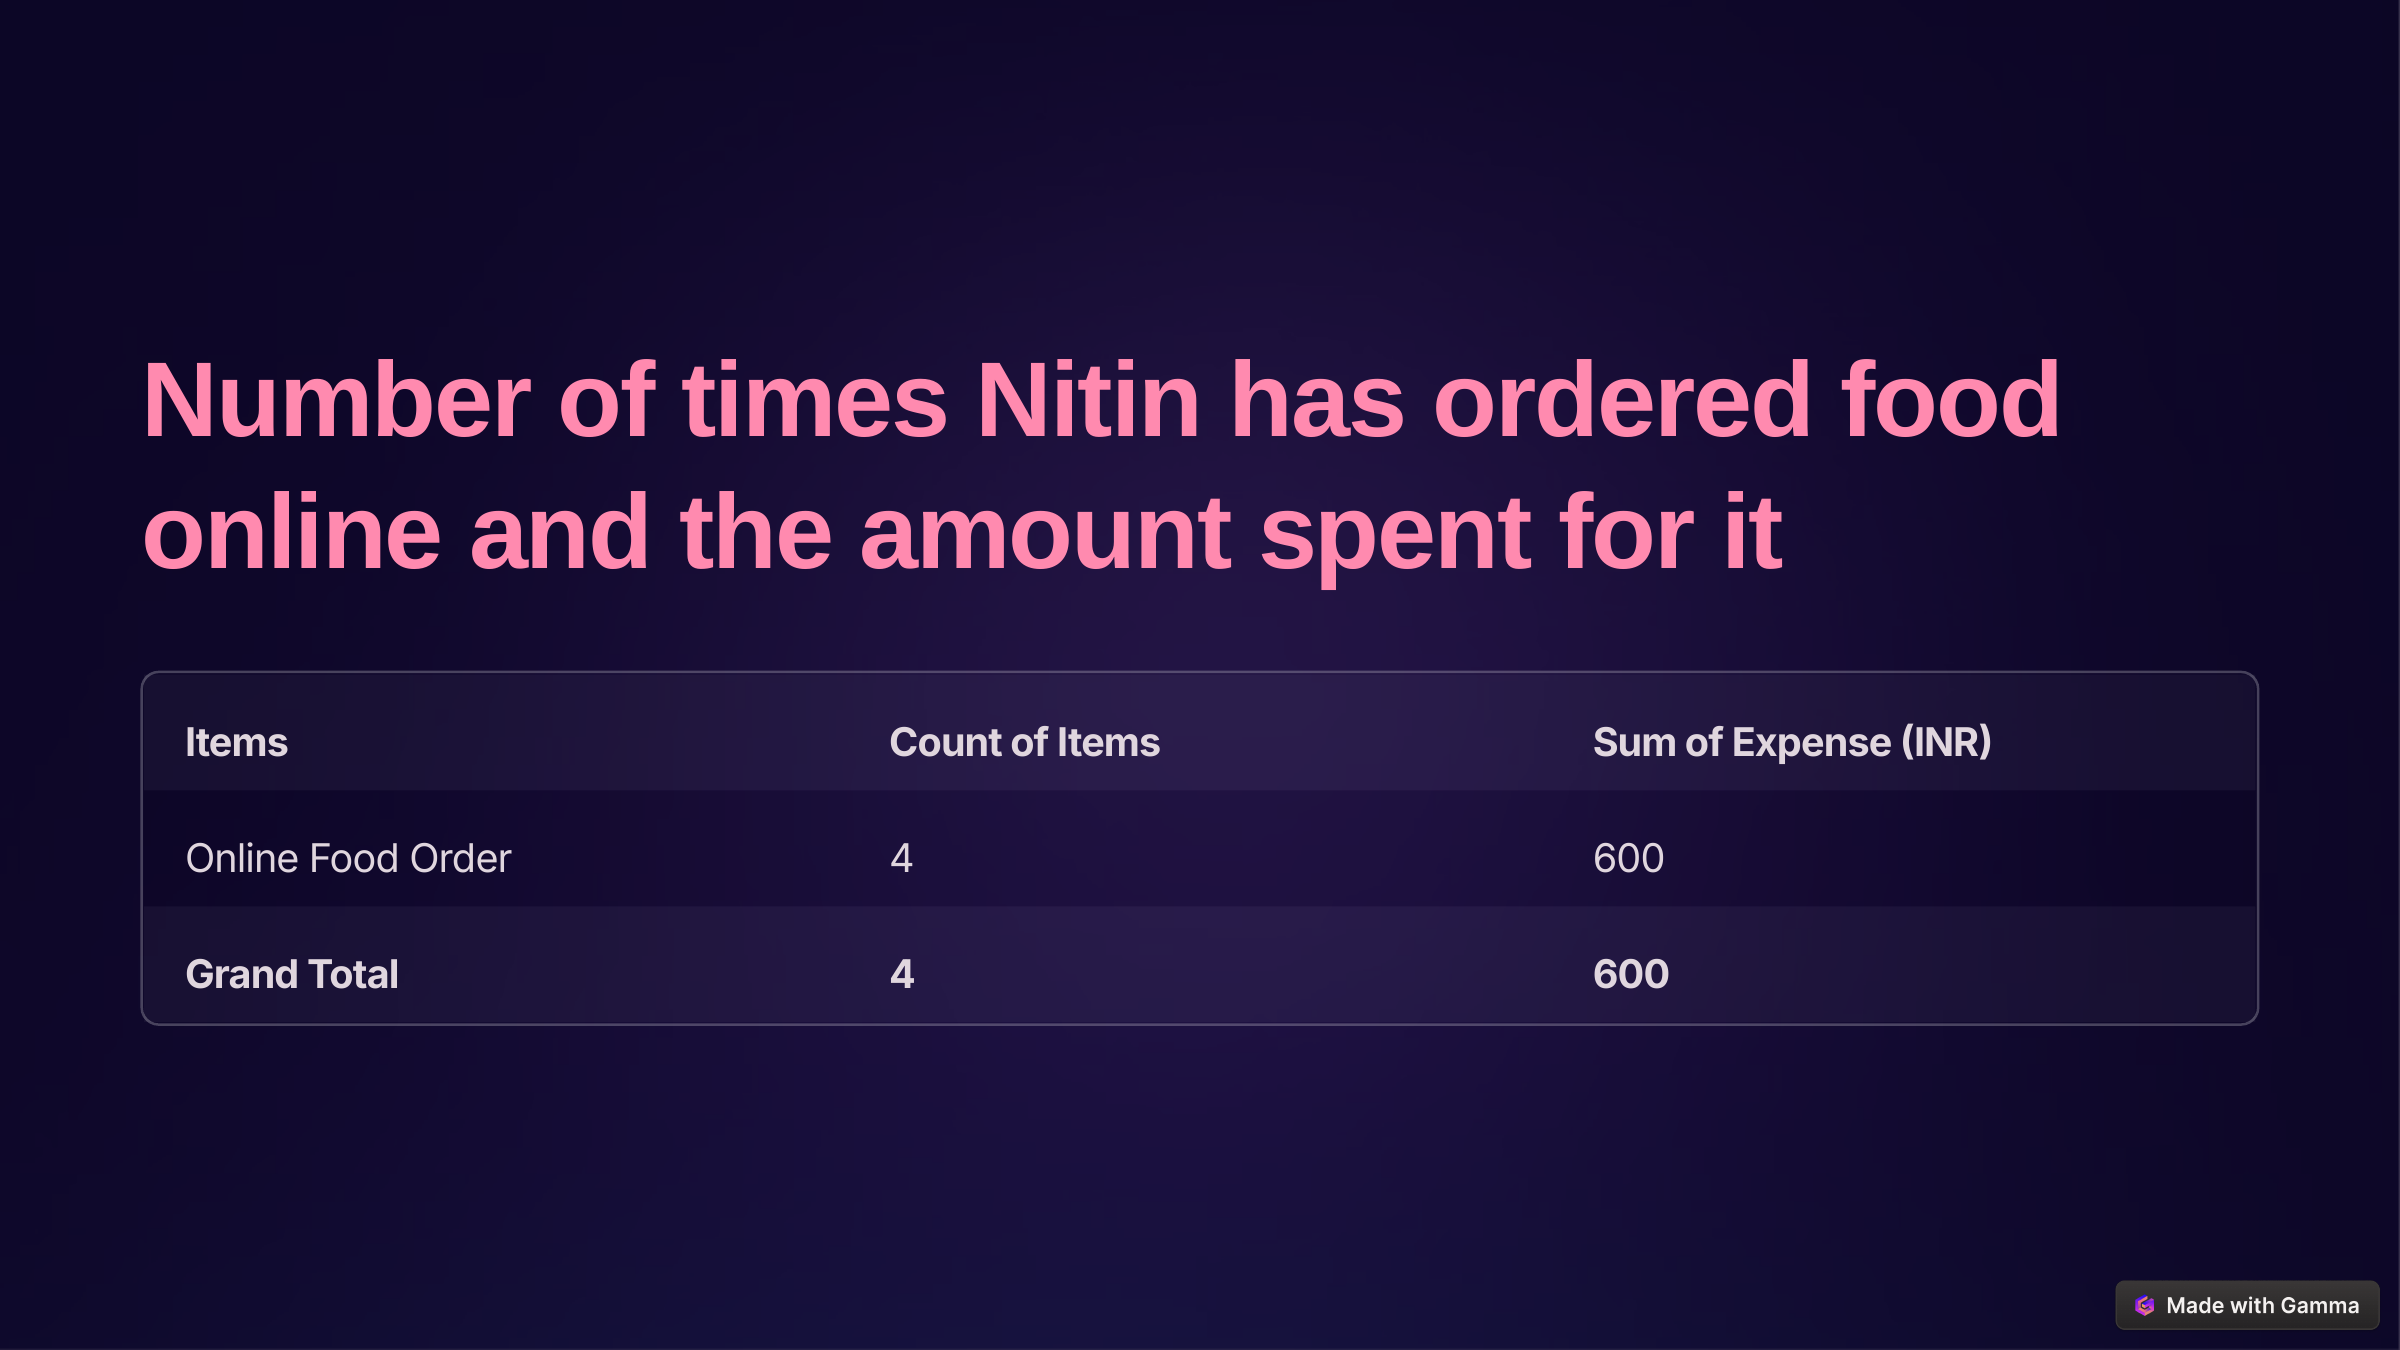

Number of times Nitin has ordered food online and the amount spent for it

Items
Count of Items
Sum of Expense (INR)

Online Food Order
4
600

Grand Total
4
600